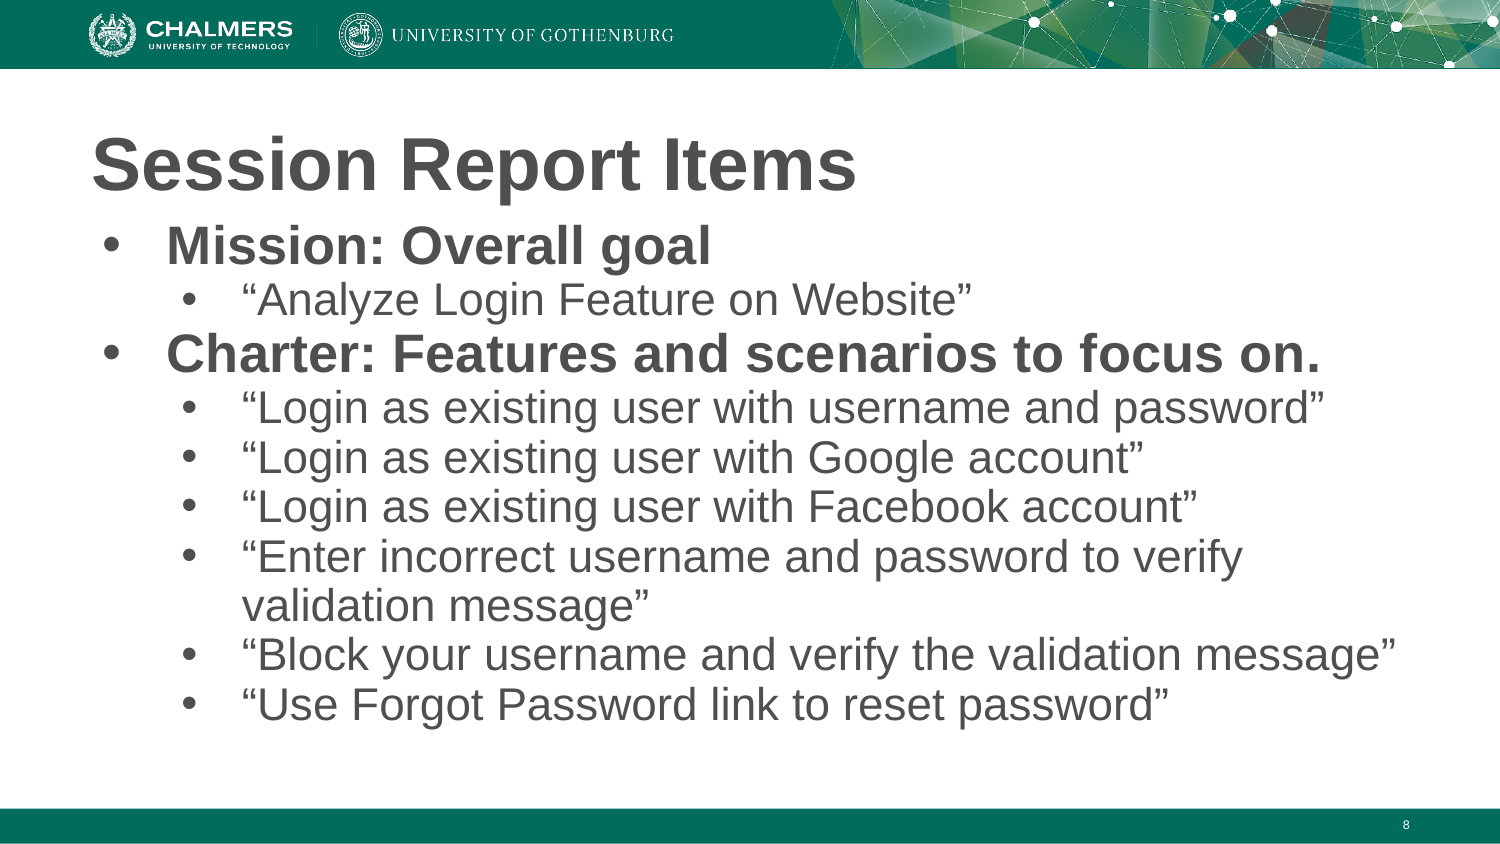

# Session Report Items
Mission: Overall goal
“Analyze Login Feature on Website”
Charter: Features and scenarios to focus on.
“Login as existing user with username and password”
“Login as existing user with Google account”
“Login as existing user with Facebook account”
“Enter incorrect username and password to verify validation message”
“Block your username and verify the validation message”
“Use Forgot Password link to reset password”

8